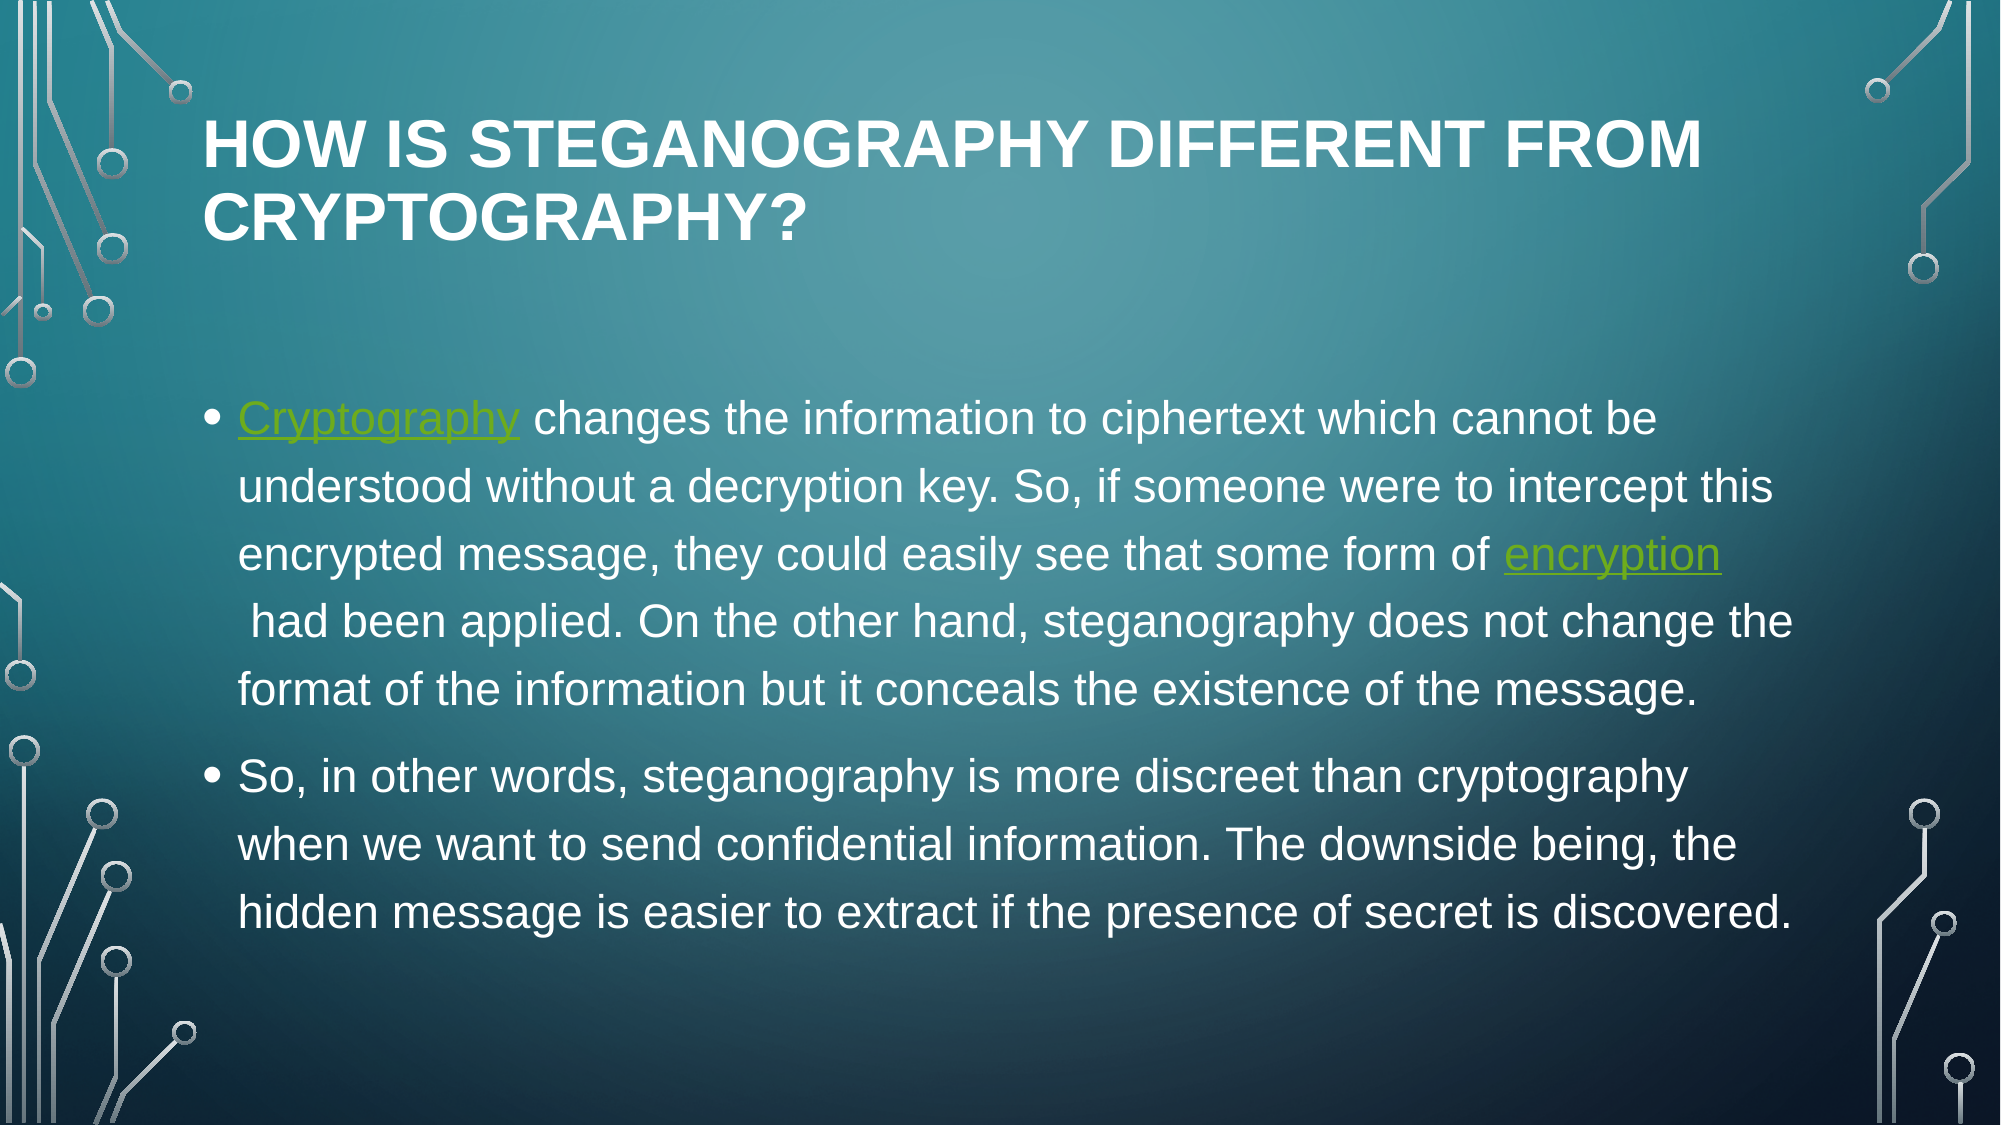

# How is Steganography different from Cryptography?
Cryptography changes the information to ciphertext which cannot be understood without a decryption key. So, if someone were to intercept this encrypted message, they could easily see that some form of encryption had been applied. On the other hand, steganography does not change the format of the information but it conceals the existence of the message.
So, in other words, steganography is more discreet than cryptography when we want to send confidential information. The downside being, the hidden message is easier to extract if the presence of secret is discovered.